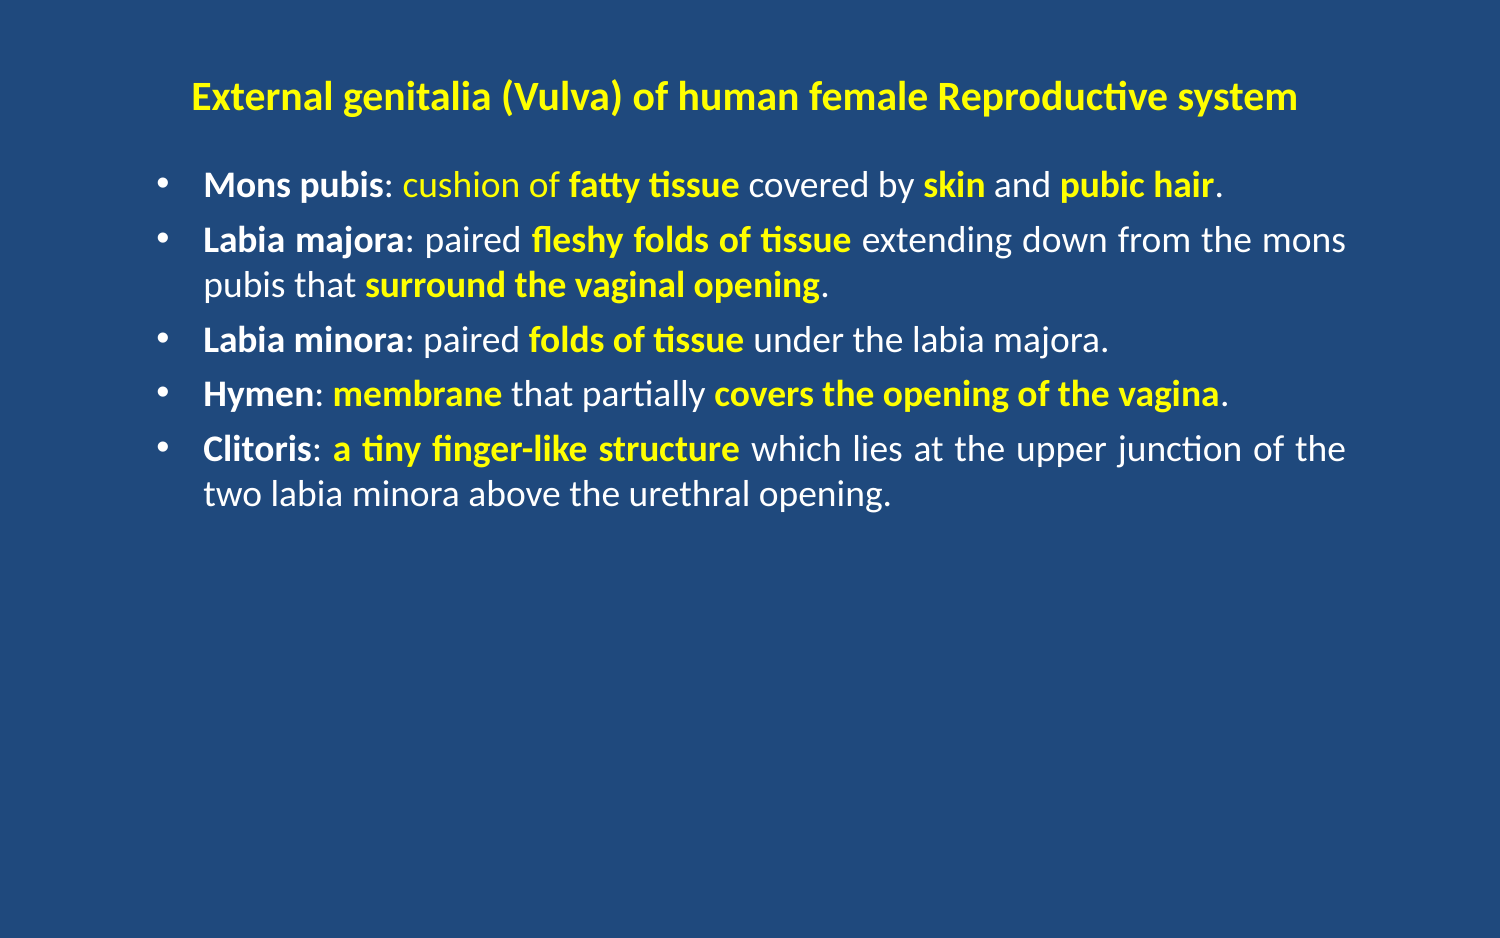

# External genitalia (Vulva) of human female Reproductive system
Mons pubis: cushion of fatty tissue covered by skin and pubic hair.
Labia majora: paired fleshy folds of tissue extending down from the mons pubis that surround the vaginal opening.
Labia minora: paired folds of tissue under the labia majora.
Hymen: membrane that partially covers the opening of the vagina.
Clitoris: a tiny finger-like structure which lies at the upper junction of the two labia minora above the urethral opening.